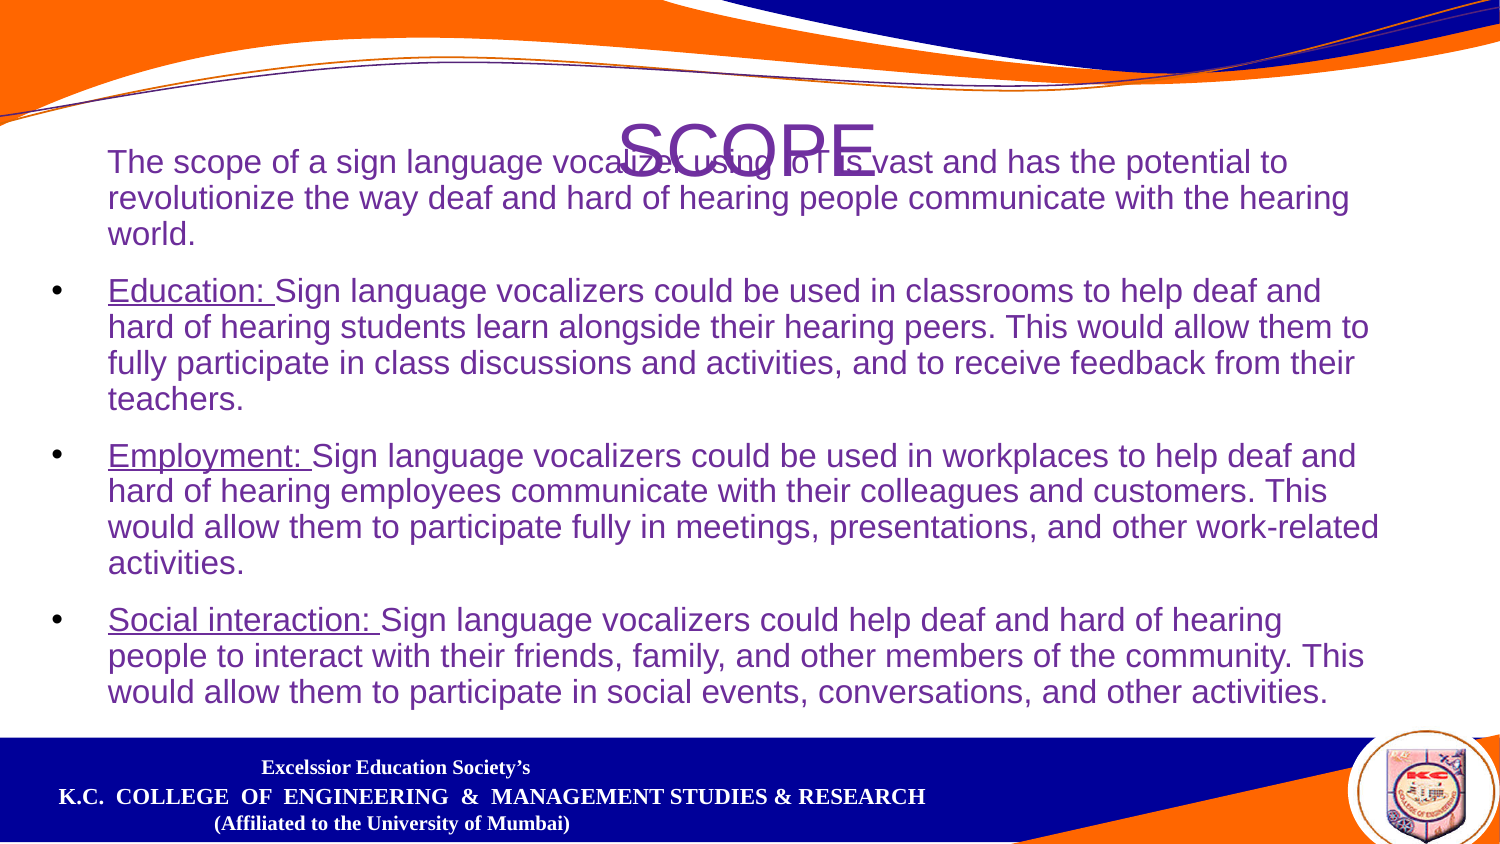

# SCOPE
      The scope of a sign language vocalizer using IoT is vast and has the potential to revolutionize the way deaf and hard of hearing people communicate with the hearing world.
Education: Sign language vocalizers could be used in classrooms to help deaf and hard of hearing students learn alongside their hearing peers. This would allow them to fully participate in class discussions and activities, and to receive feedback from their teachers.
Employment: Sign language vocalizers could be used in workplaces to help deaf and hard of hearing employees communicate with their colleagues and customers. This would allow them to participate fully in meetings, presentations, and other work-related activities.
Social interaction: Sign language vocalizers could help deaf and hard of hearing people to interact with their friends, family, and other members of the community. This would allow them to participate in social events, conversations, and other activities.